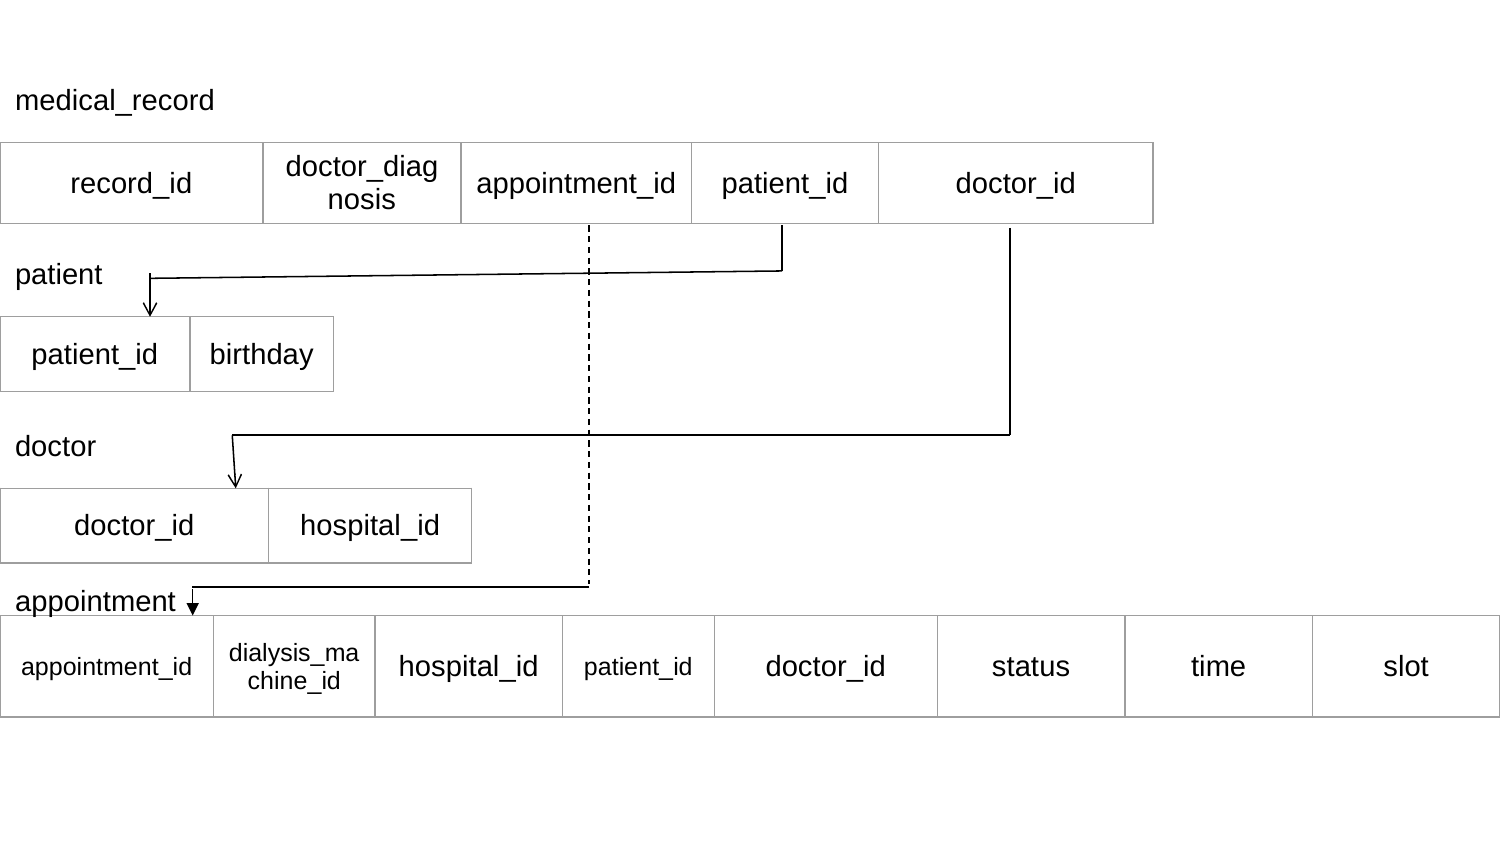

medical_record
| record\_id | doctor\_diagnosis | appointment\_id | patient\_id | doctor\_id |
| --- | --- | --- | --- | --- |
patient
| patient\_id | birthday |
| --- | --- |
doctor
| doctor\_id | hospital\_id |
| --- | --- |
appointment
| appointment\_id | dialysis\_machine\_id | hospital\_id | patient\_id | doctor\_id | status | time | slot |
| --- | --- | --- | --- | --- | --- | --- | --- |